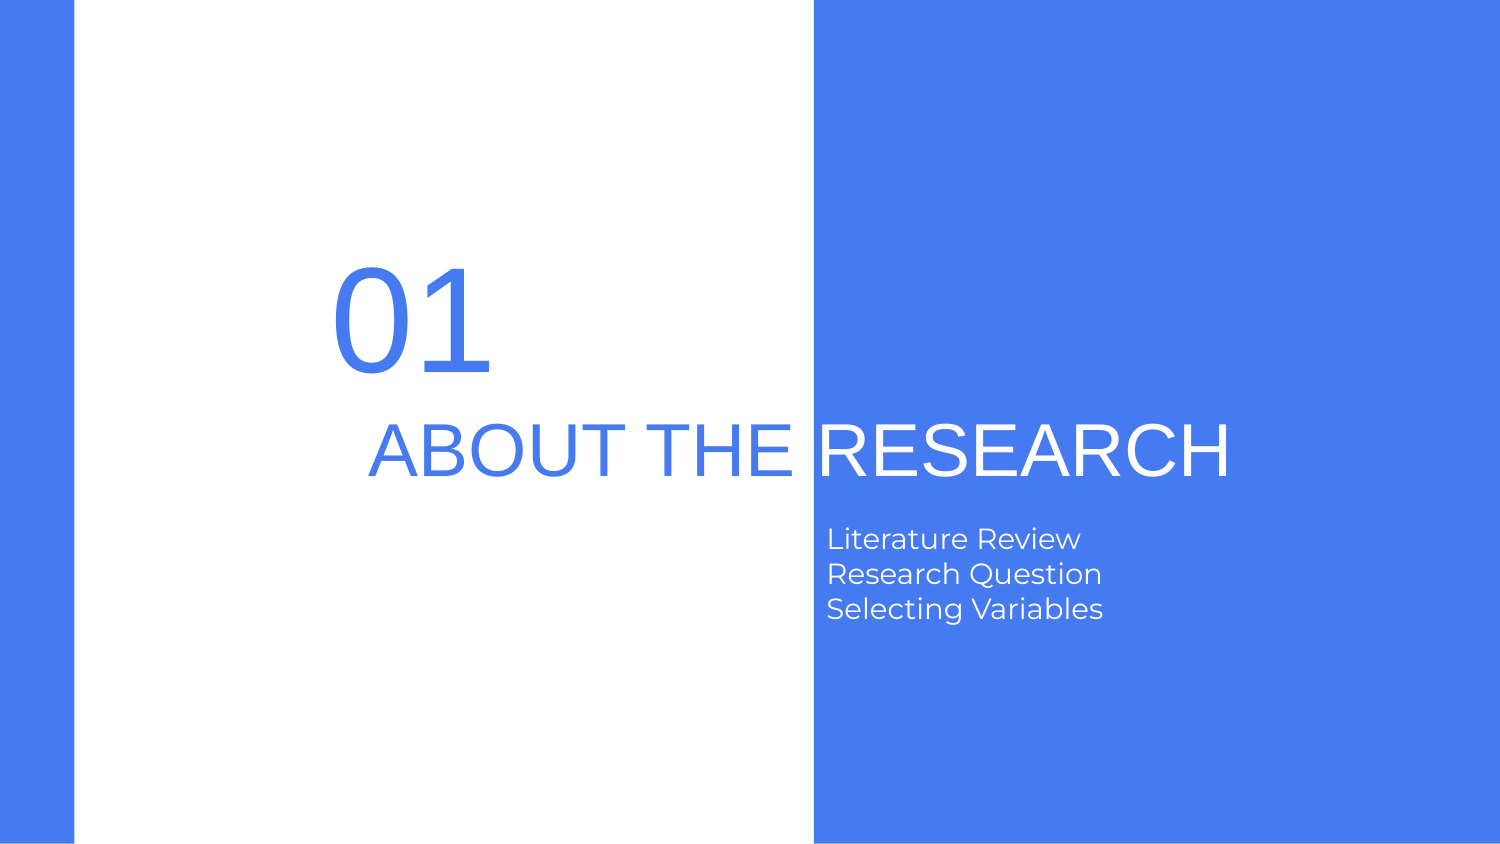

01
# ABOUT THE RESEARCH
Literature Review
Research Question
Selecting Variables